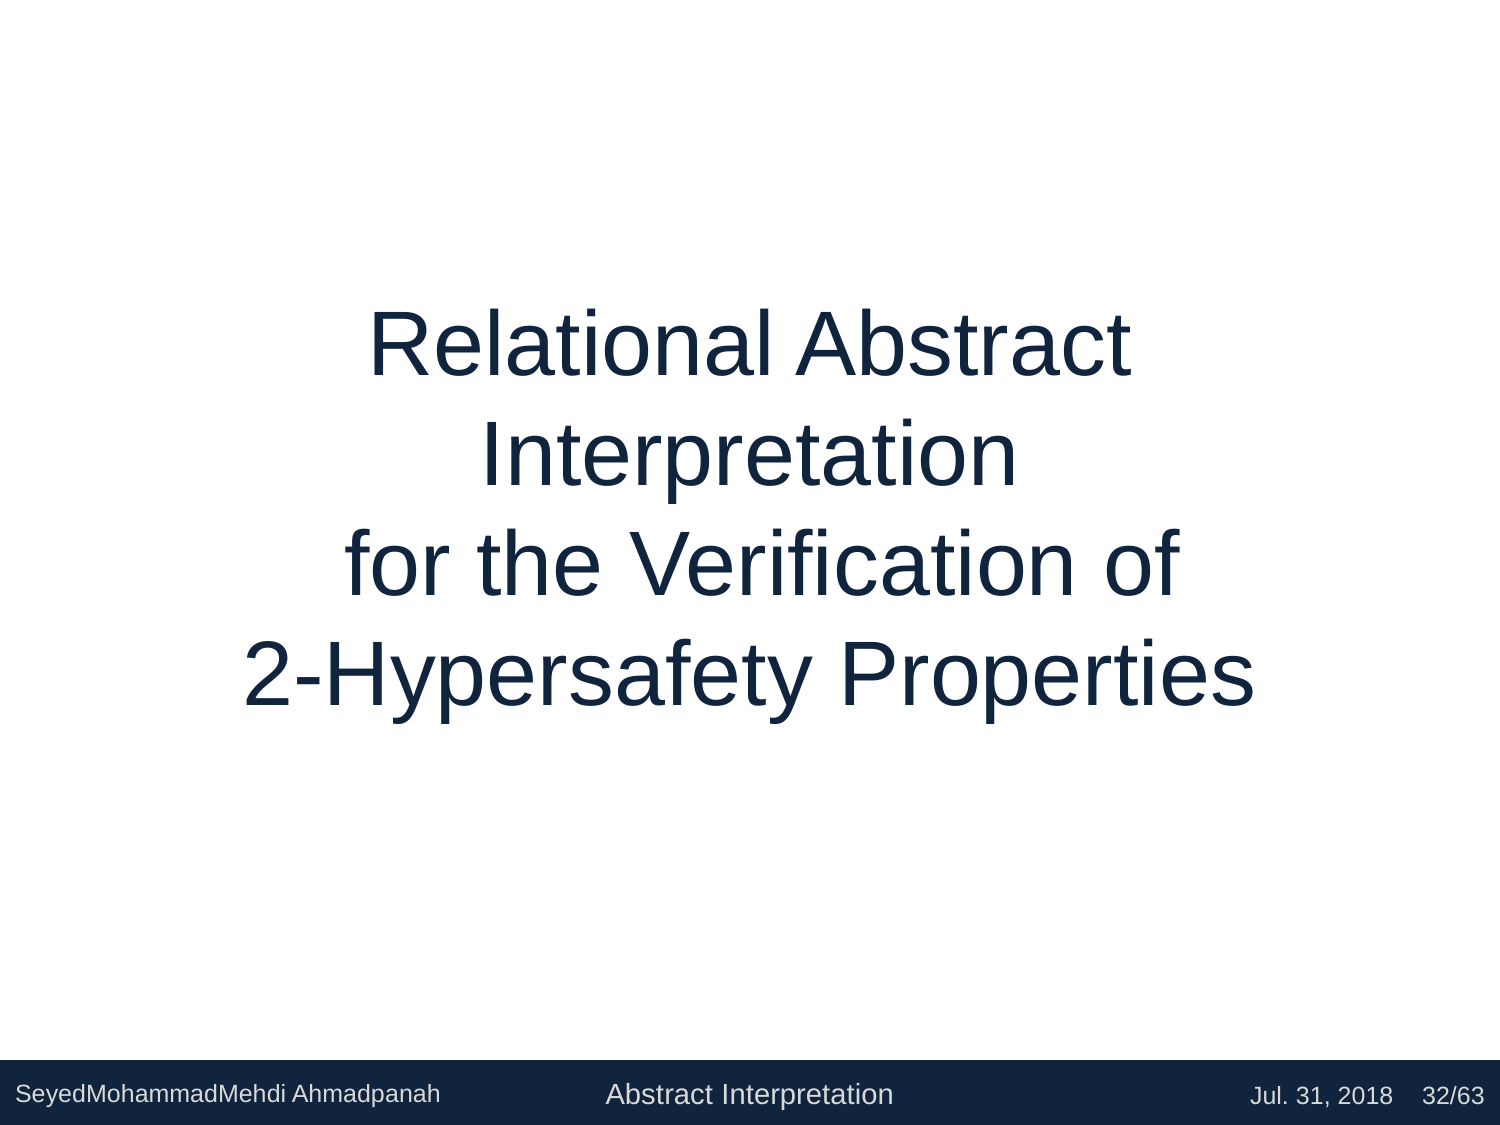

# Relational Abstract Interpretation for the Verification of 2-Hypersafety Properties